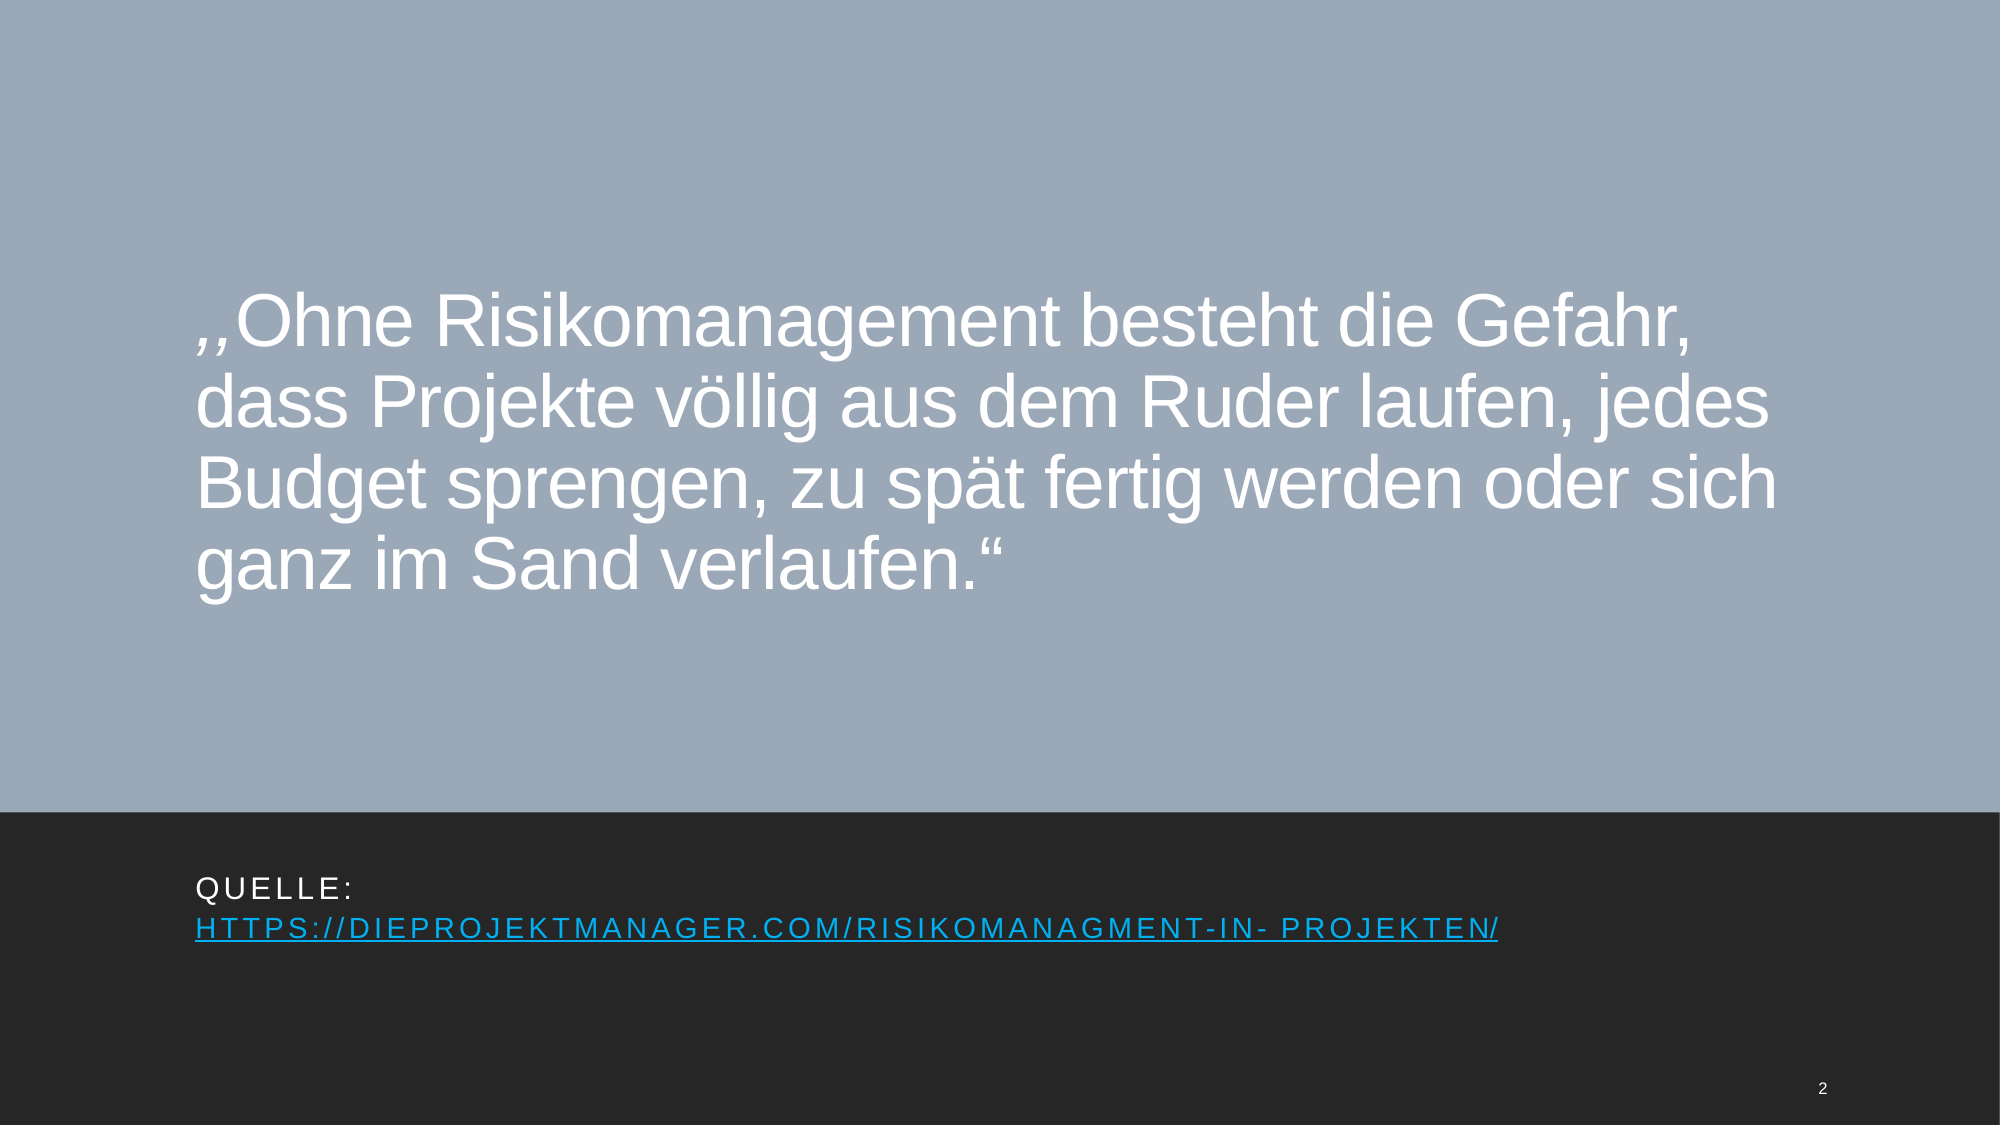

# ,,Ohne Risikomanagement besteht die Gefahr, dass Projekte völlig aus dem Ruder laufen, jedes Budget sprengen, zu spät fertig werden oder sich ganz im Sand verlaufen.“

Quelle:
https://dieprojektmanager.com/risikomanagment-in- projekten/

2